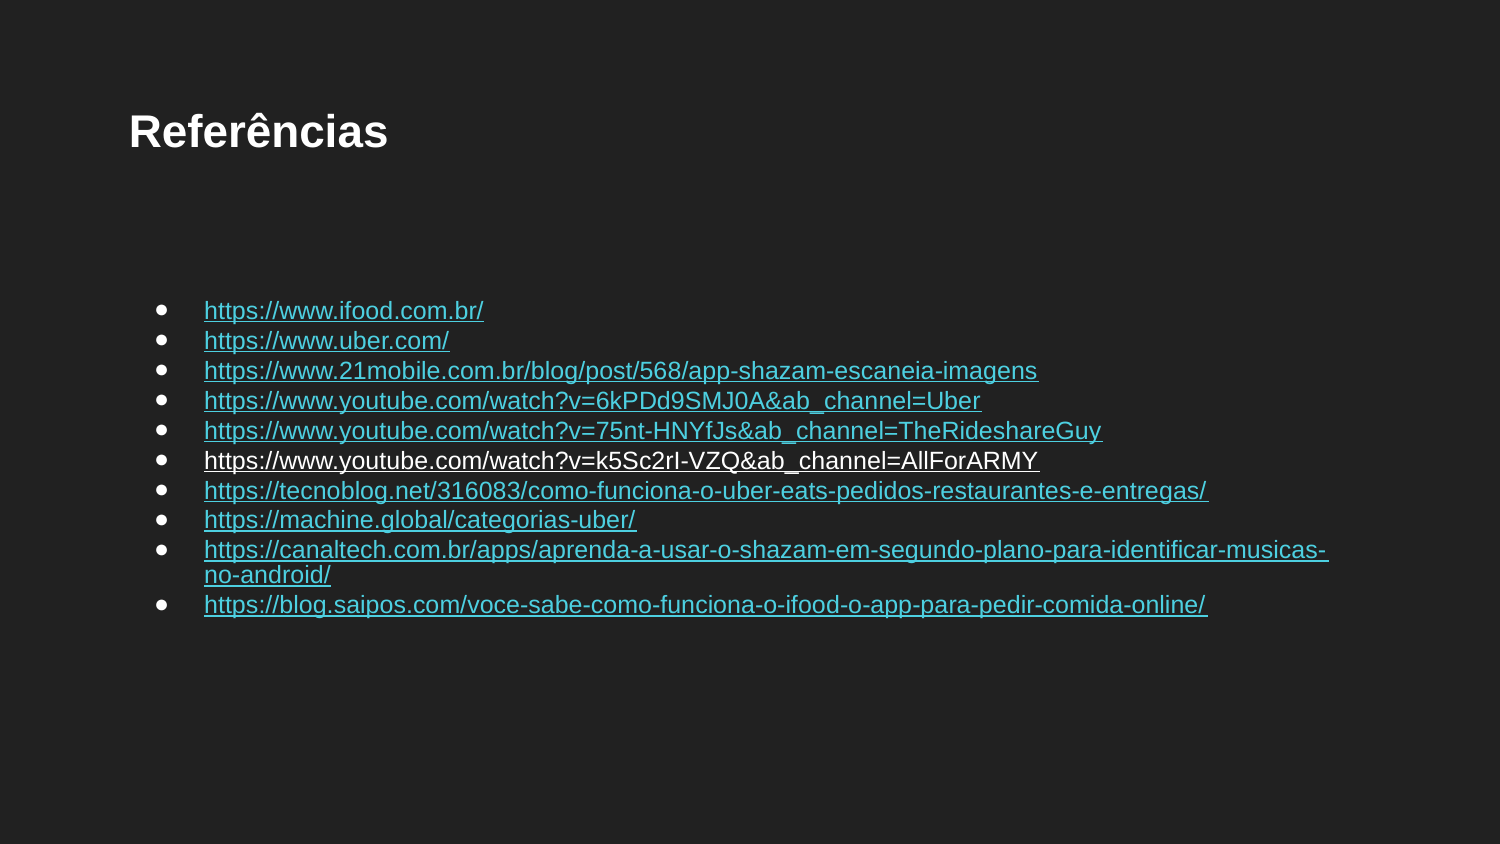

Referências
https://www.ifood.com.br/
https://www.uber.com/
https://www.21mobile.com.br/blog/post/568/app-shazam-escaneia-imagens
https://www.youtube.com/watch?v=6kPDd9SMJ0A&ab_channel=Uber
https://www.youtube.com/watch?v=75nt-HNYfJs&ab_channel=TheRideshareGuy
https://www.youtube.com/watch?v=k5Sc2rI-VZQ&ab_channel=AllForARMY
https://tecnoblog.net/316083/como-funciona-o-uber-eats-pedidos-restaurantes-e-entregas/
https://machine.global/categorias-uber/
https://canaltech.com.br/apps/aprenda-a-usar-o-shazam-em-segundo-plano-para-identificar-musicas-no-android/
https://blog.saipos.com/voce-sabe-como-funciona-o-ifood-o-app-para-pedir-comida-online/